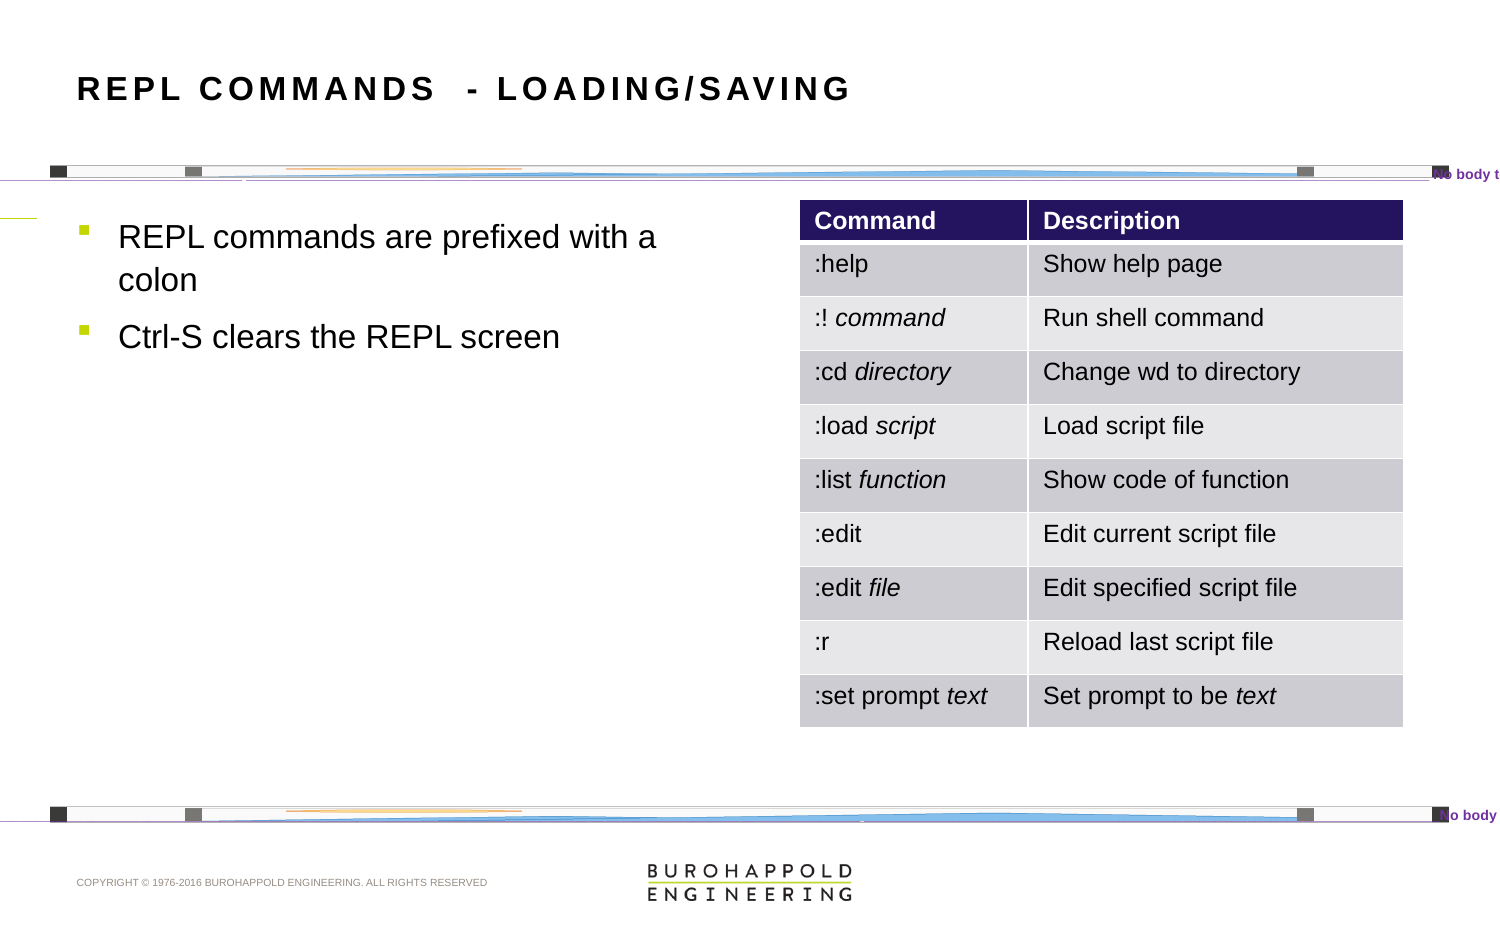

# REPL Commands  - loading/Saving

| Command | Description |
| --- | --- |
| :help | Show help page |
| :! command | Run shell command |
| :cd directory | Change wd to directory |
| :load script | Load script file |
| :list function | Show code of function |
| :edit | Edit current script file |
| :edit file | Edit specified script file |
| :r | Reload last script file |
| :set prompt text | Set prompt to be text |
REPL commands are prefixed with a colon
Ctrl-S clears the REPL screen